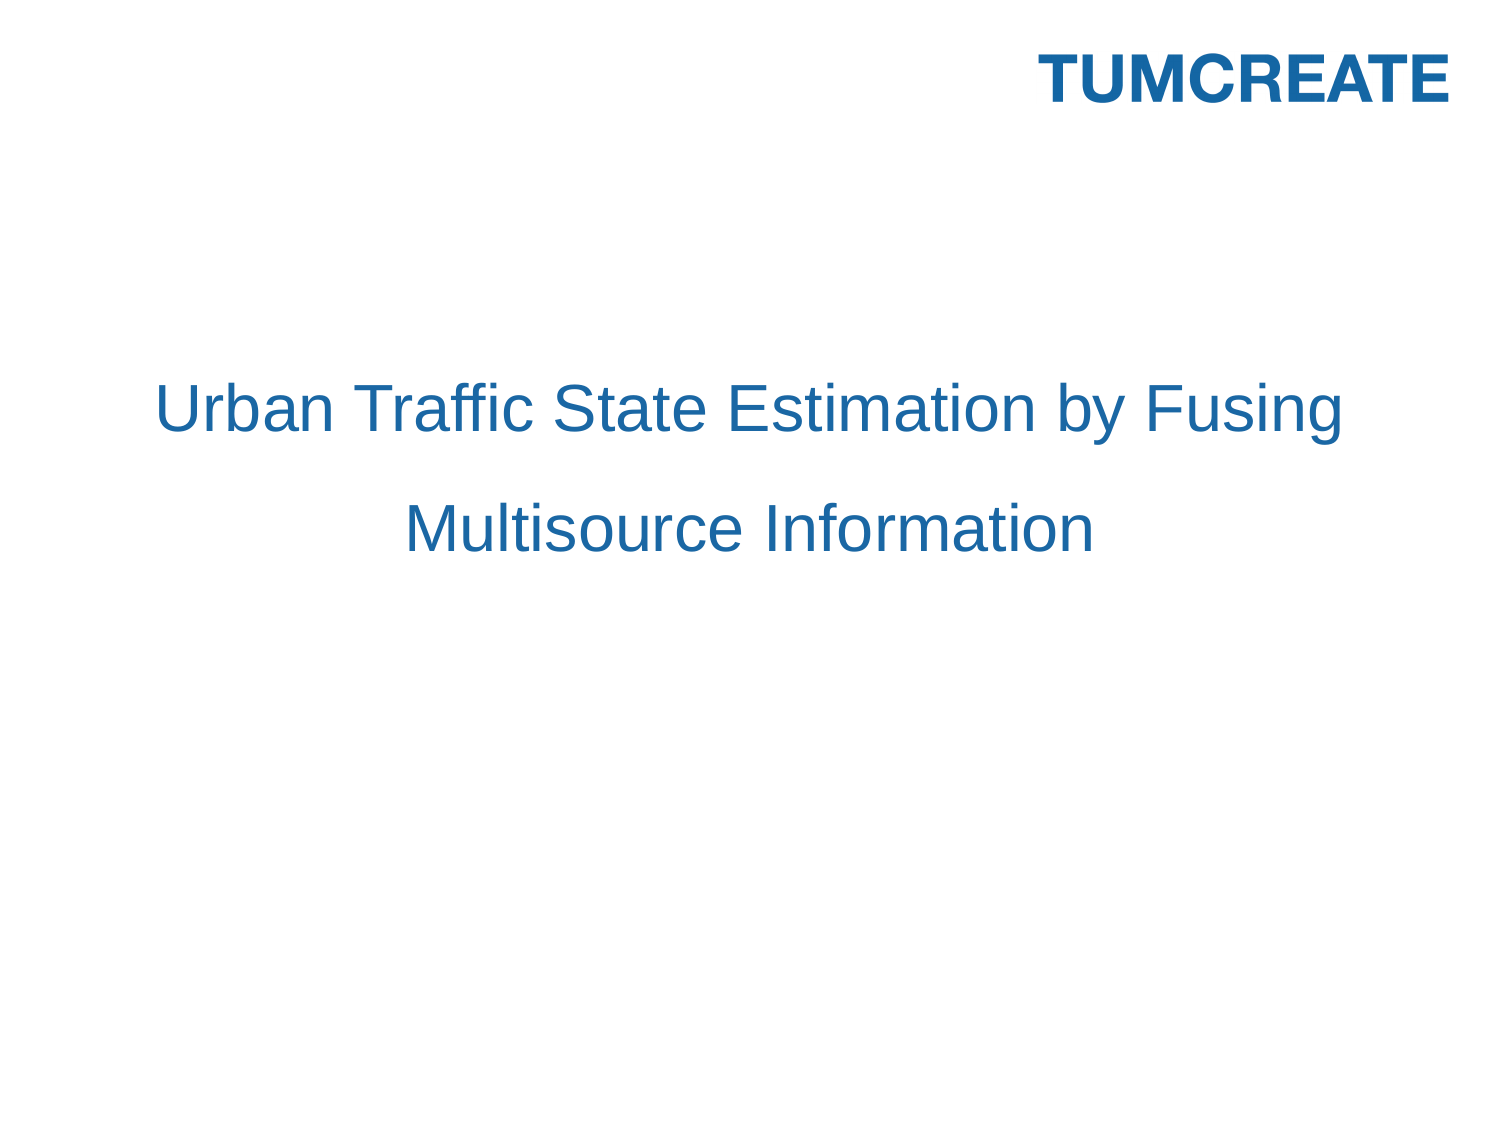

Urban Traffic State Estimation by Fusing Multisource Information